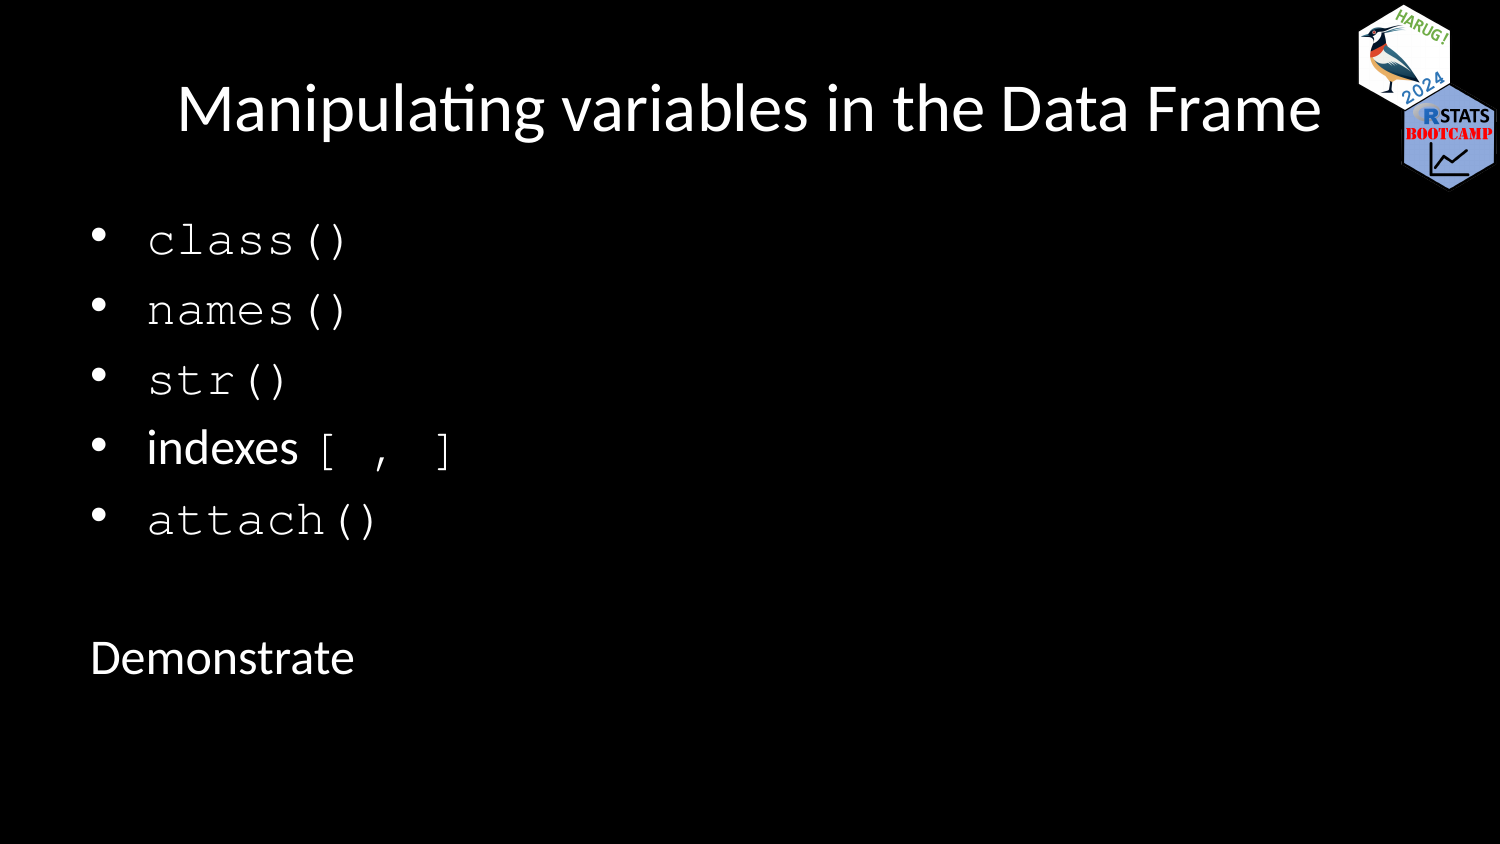

# Manipulating variables in the Data Frame
class()
names()
str()
indexes [ , ]
attach()

Demonstrate